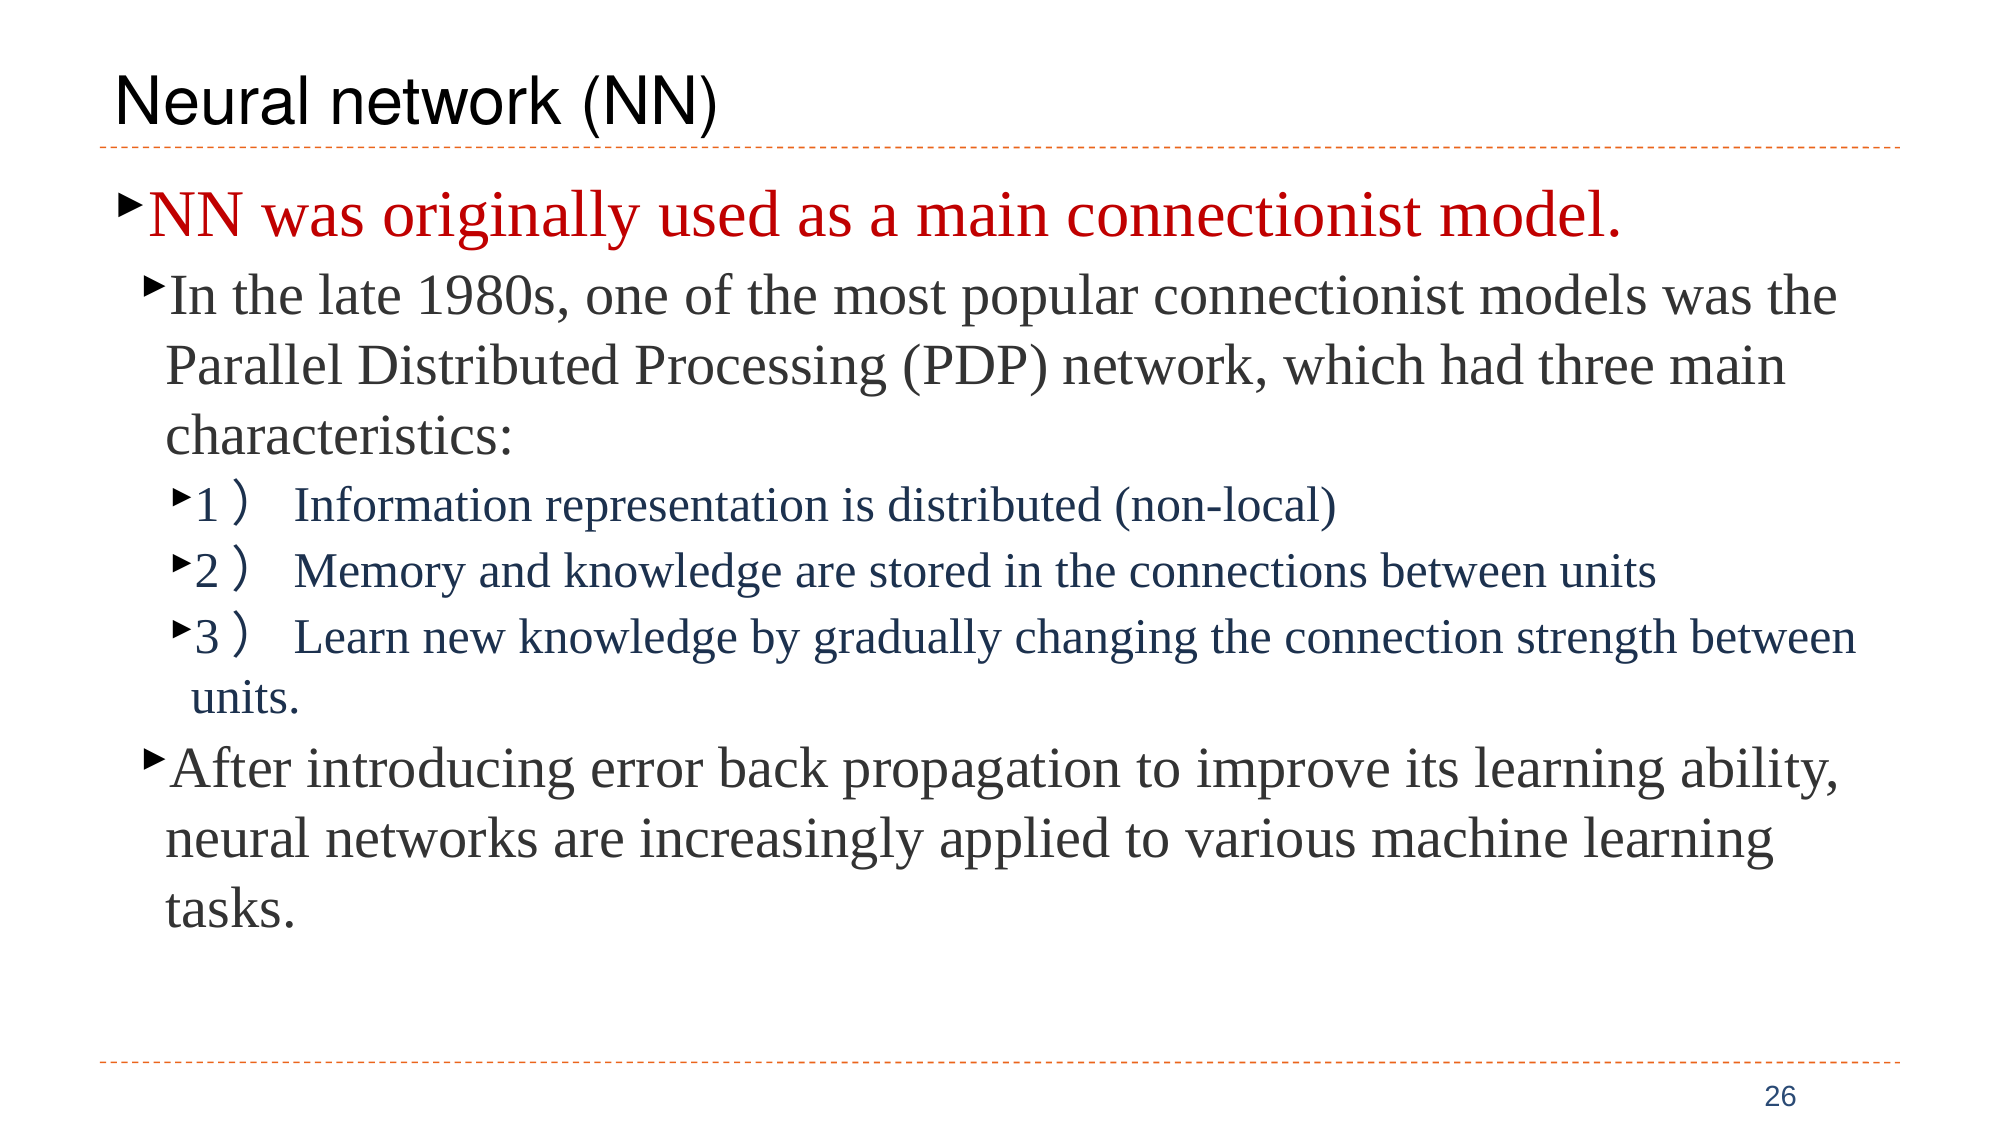

# Neural network (NN)
NN was originally used as a main connectionist model.
In the late 1980s, one of the most popular connectionist models was the Parallel Distributed Processing (PDP) network, which had three main characteristics:
1）Information representation is distributed (non-local)
2）Memory and knowledge are stored in the connections between units
3）Learn new knowledge by gradually changing the connection strength between units.
After introducing error back propagation to improve its learning ability, neural networks are increasingly applied to various machine learning tasks.